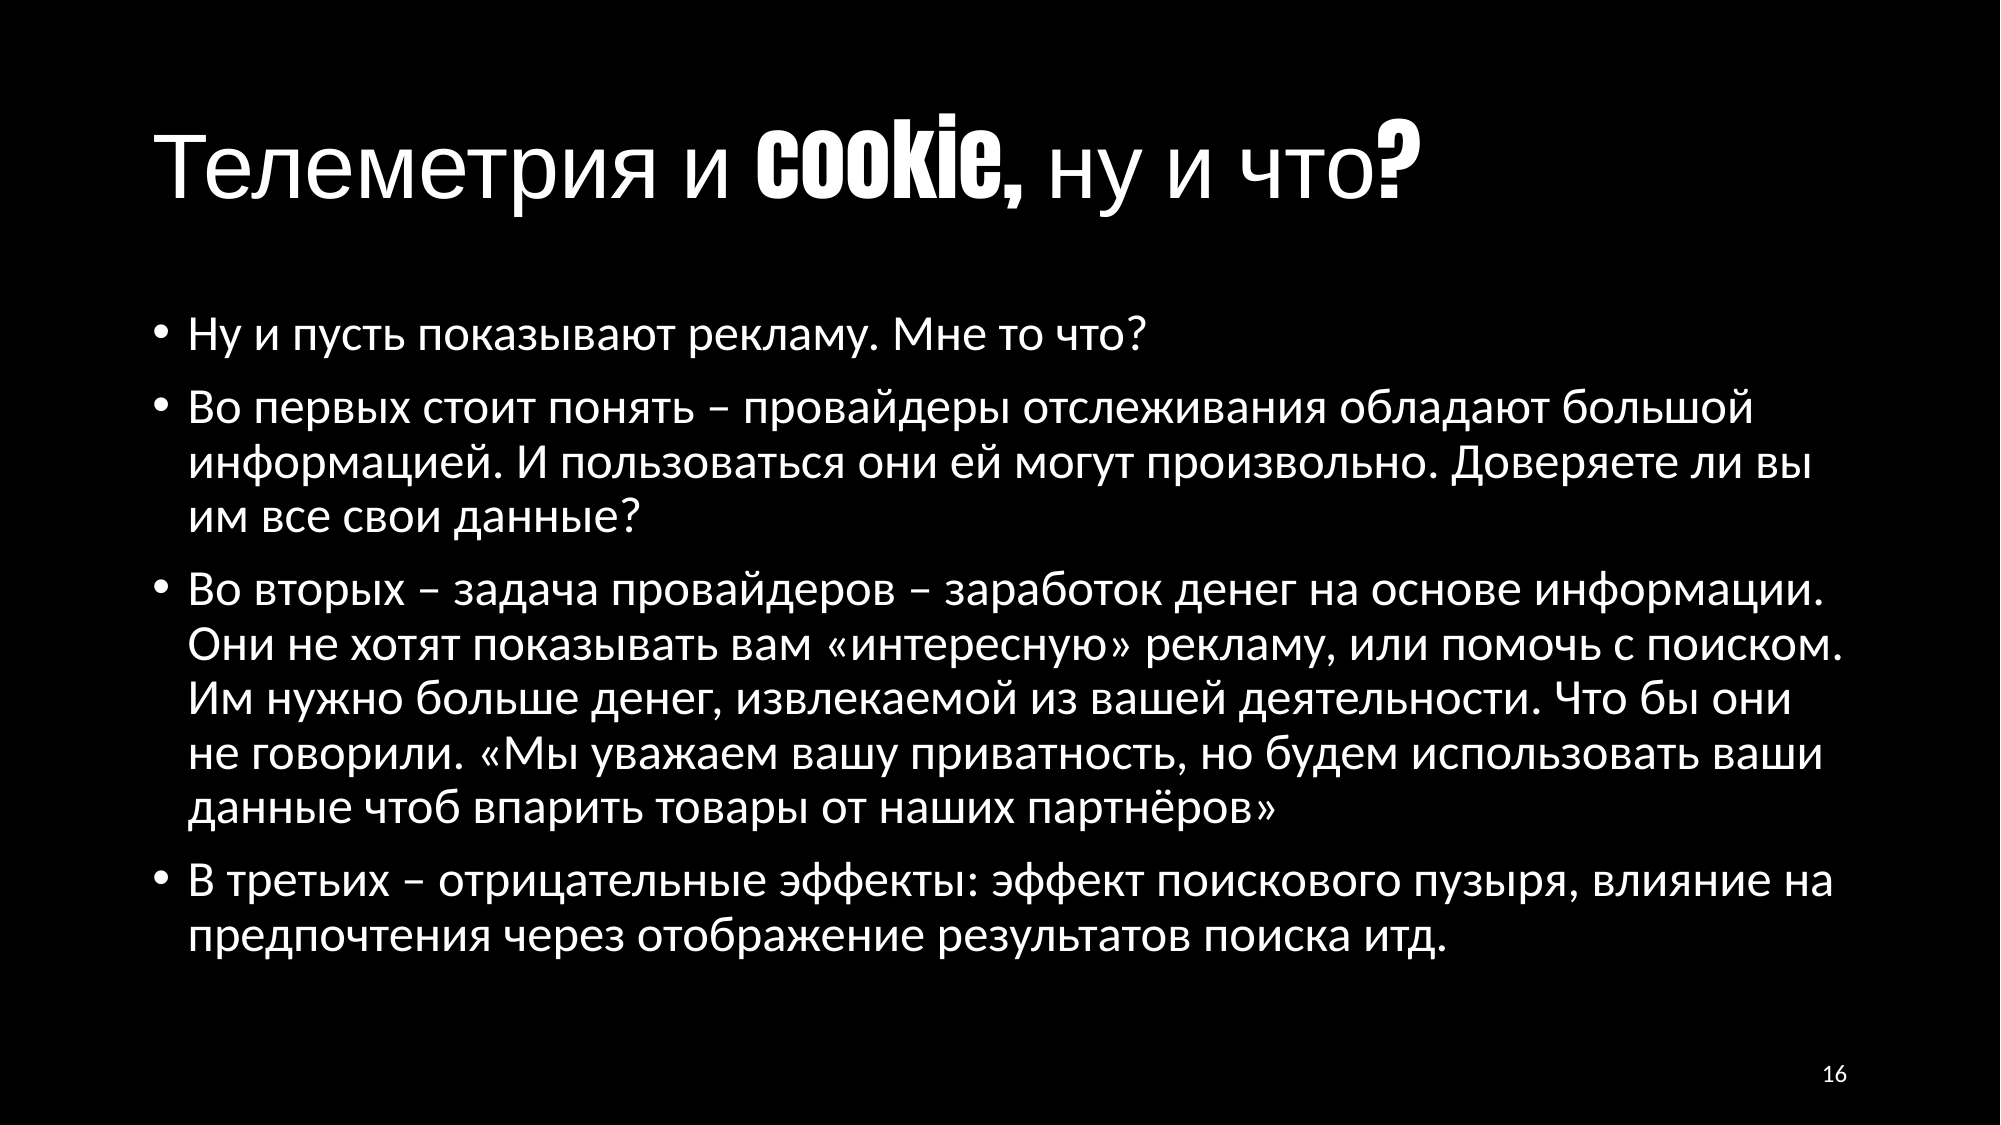

# Телеметрия и cookie, ну и что?
Ну и пусть показывают рекламу. Мне то что?
Во первых стоит понять – провайдеры отслеживания обладают большой информацией. И пользоваться они ей могут произвольно. Доверяете ли вы им все свои данные?
Во вторых – задача провайдеров – заработок денег на основе информации. Они не хотят показывать вам «интересную» рекламу, или помочь с поиском. Им нужно больше денег, извлекаемой из вашей деятельности. Что бы они не говорили. «Мы уважаем вашу приватность, но будем использовать ваши данные чтоб впарить товары от наших партнёров»
В третьих – отрицательные эффекты: эффект поискового пузыря, влияние на предпочтения через отображение результатов поиска итд.
16